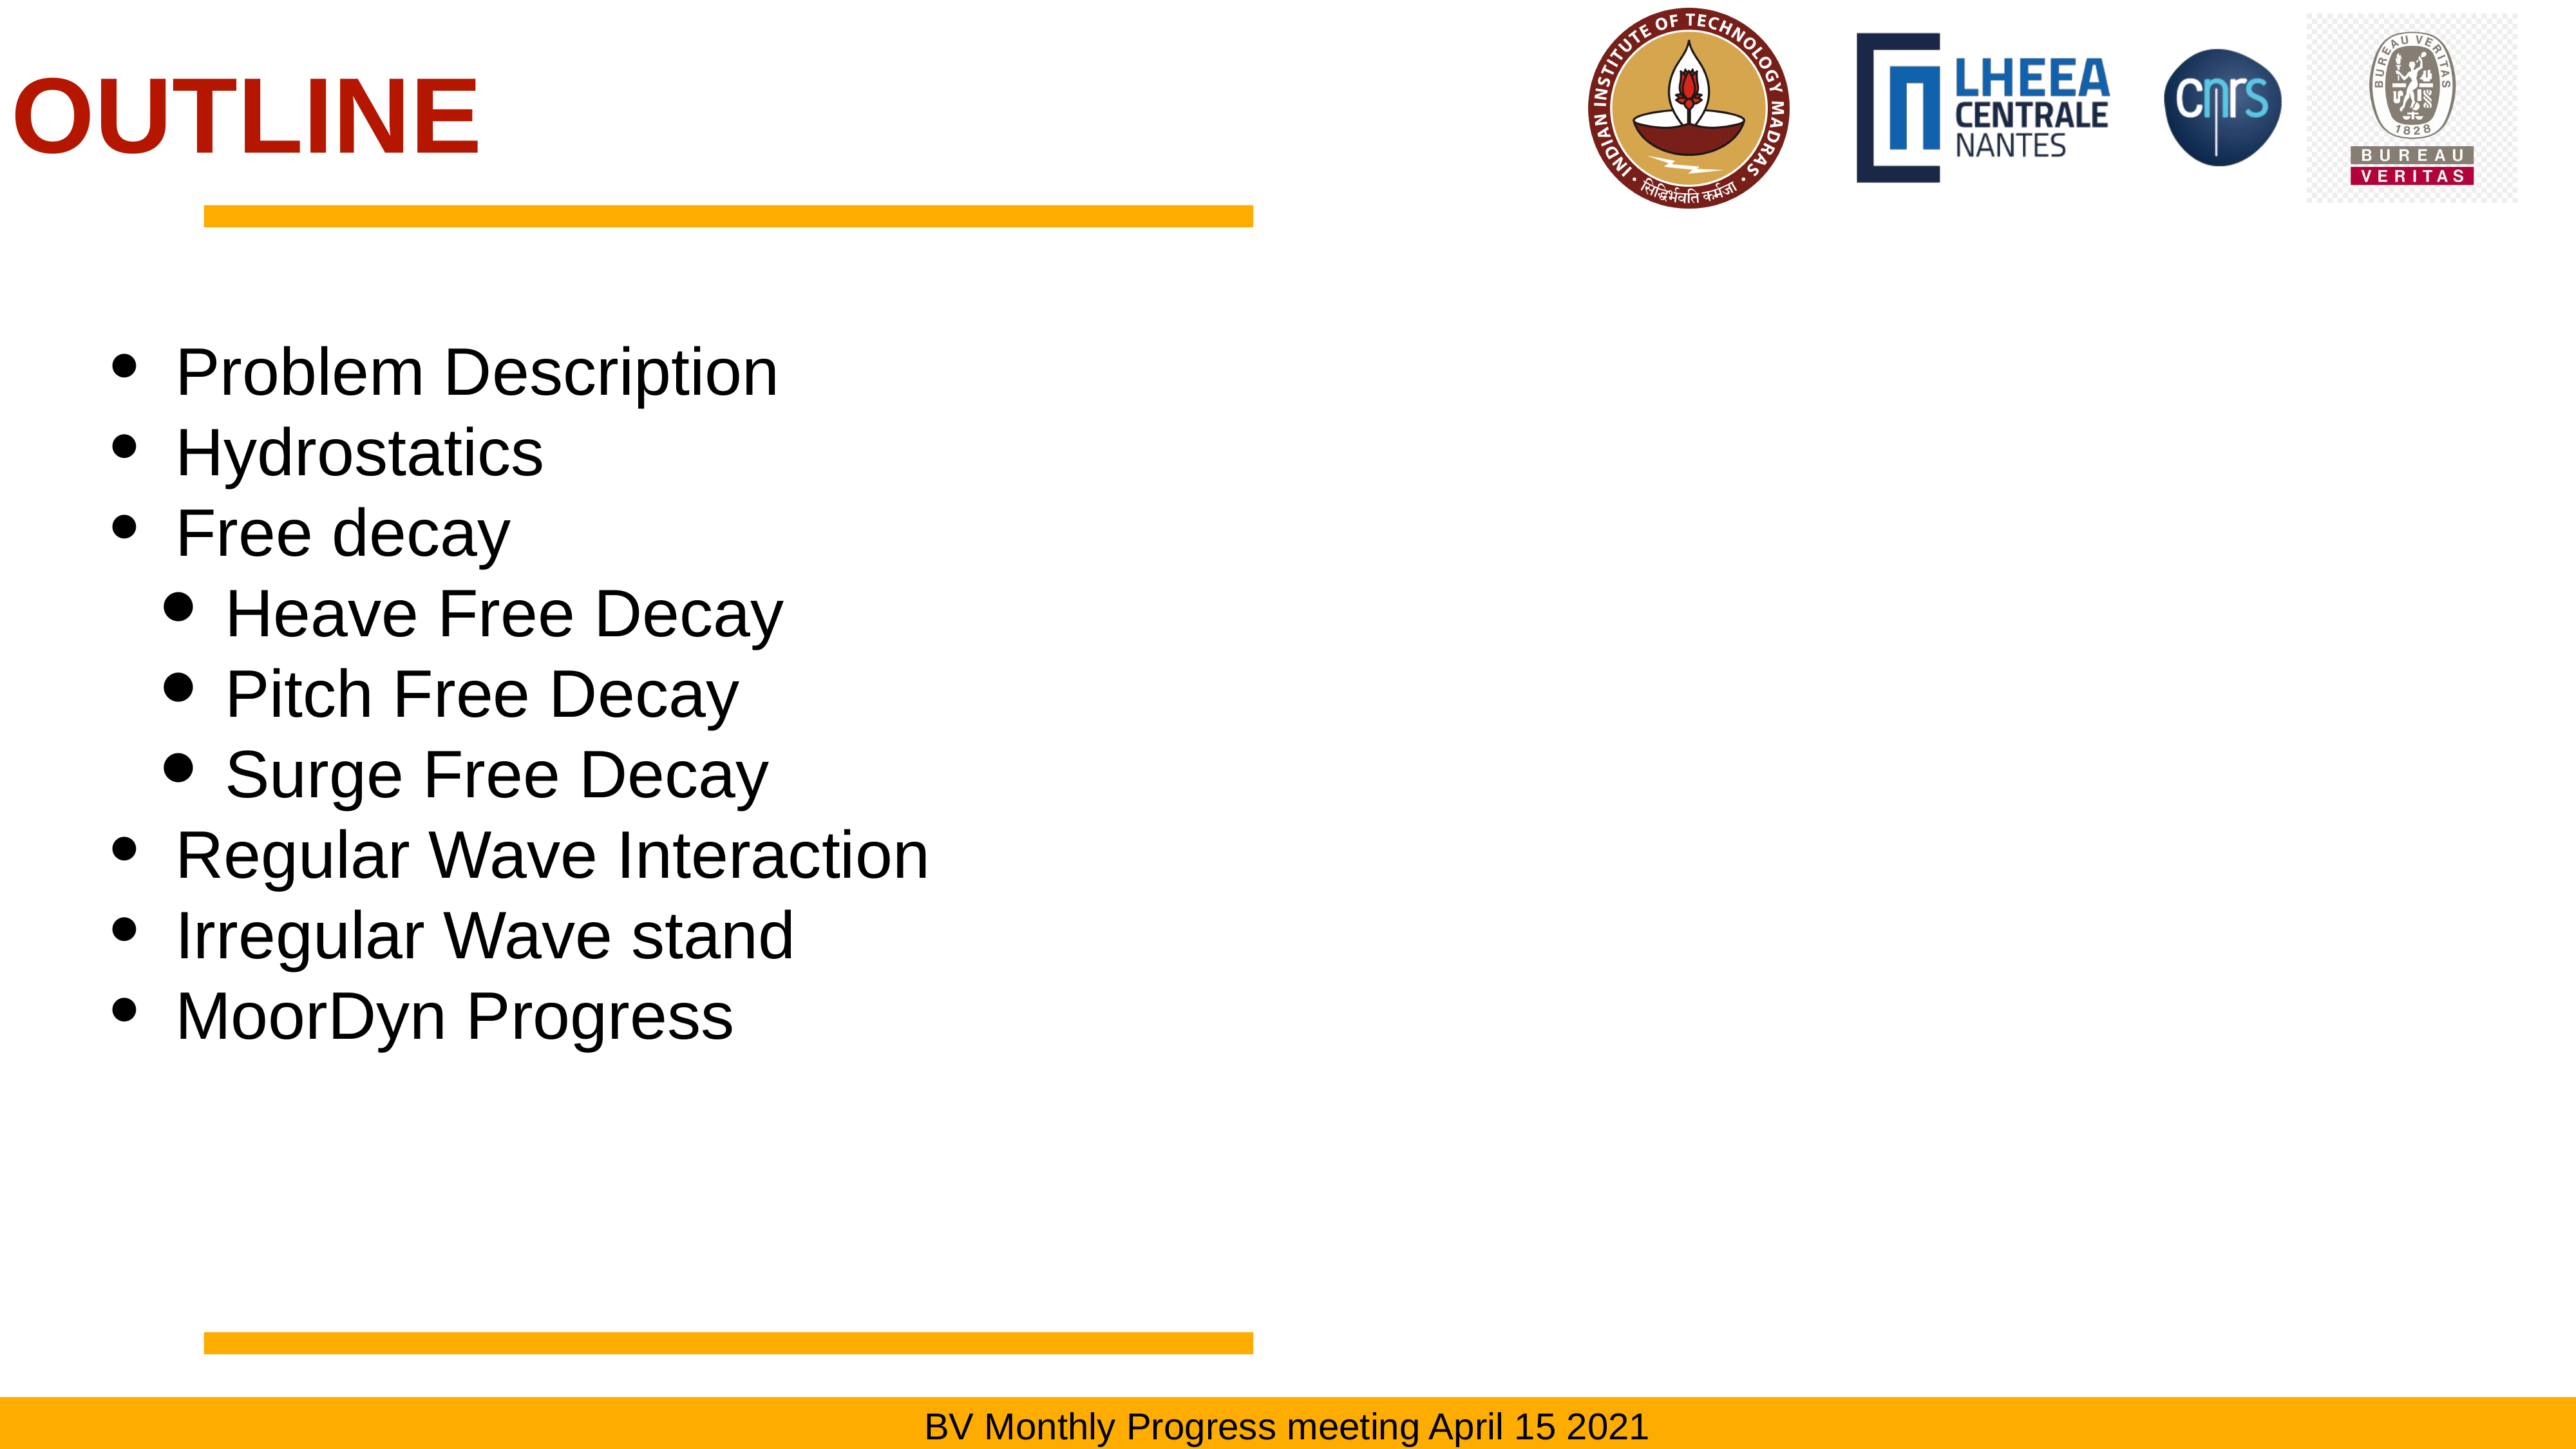

# OUTLINE

Problem Description
Hydrostatics
Free decay
Heave Free Decay
Pitch Free Decay
Surge Free Decay
Regular Wave Interaction
Irregular Wave stand
MoorDyn Progress
2